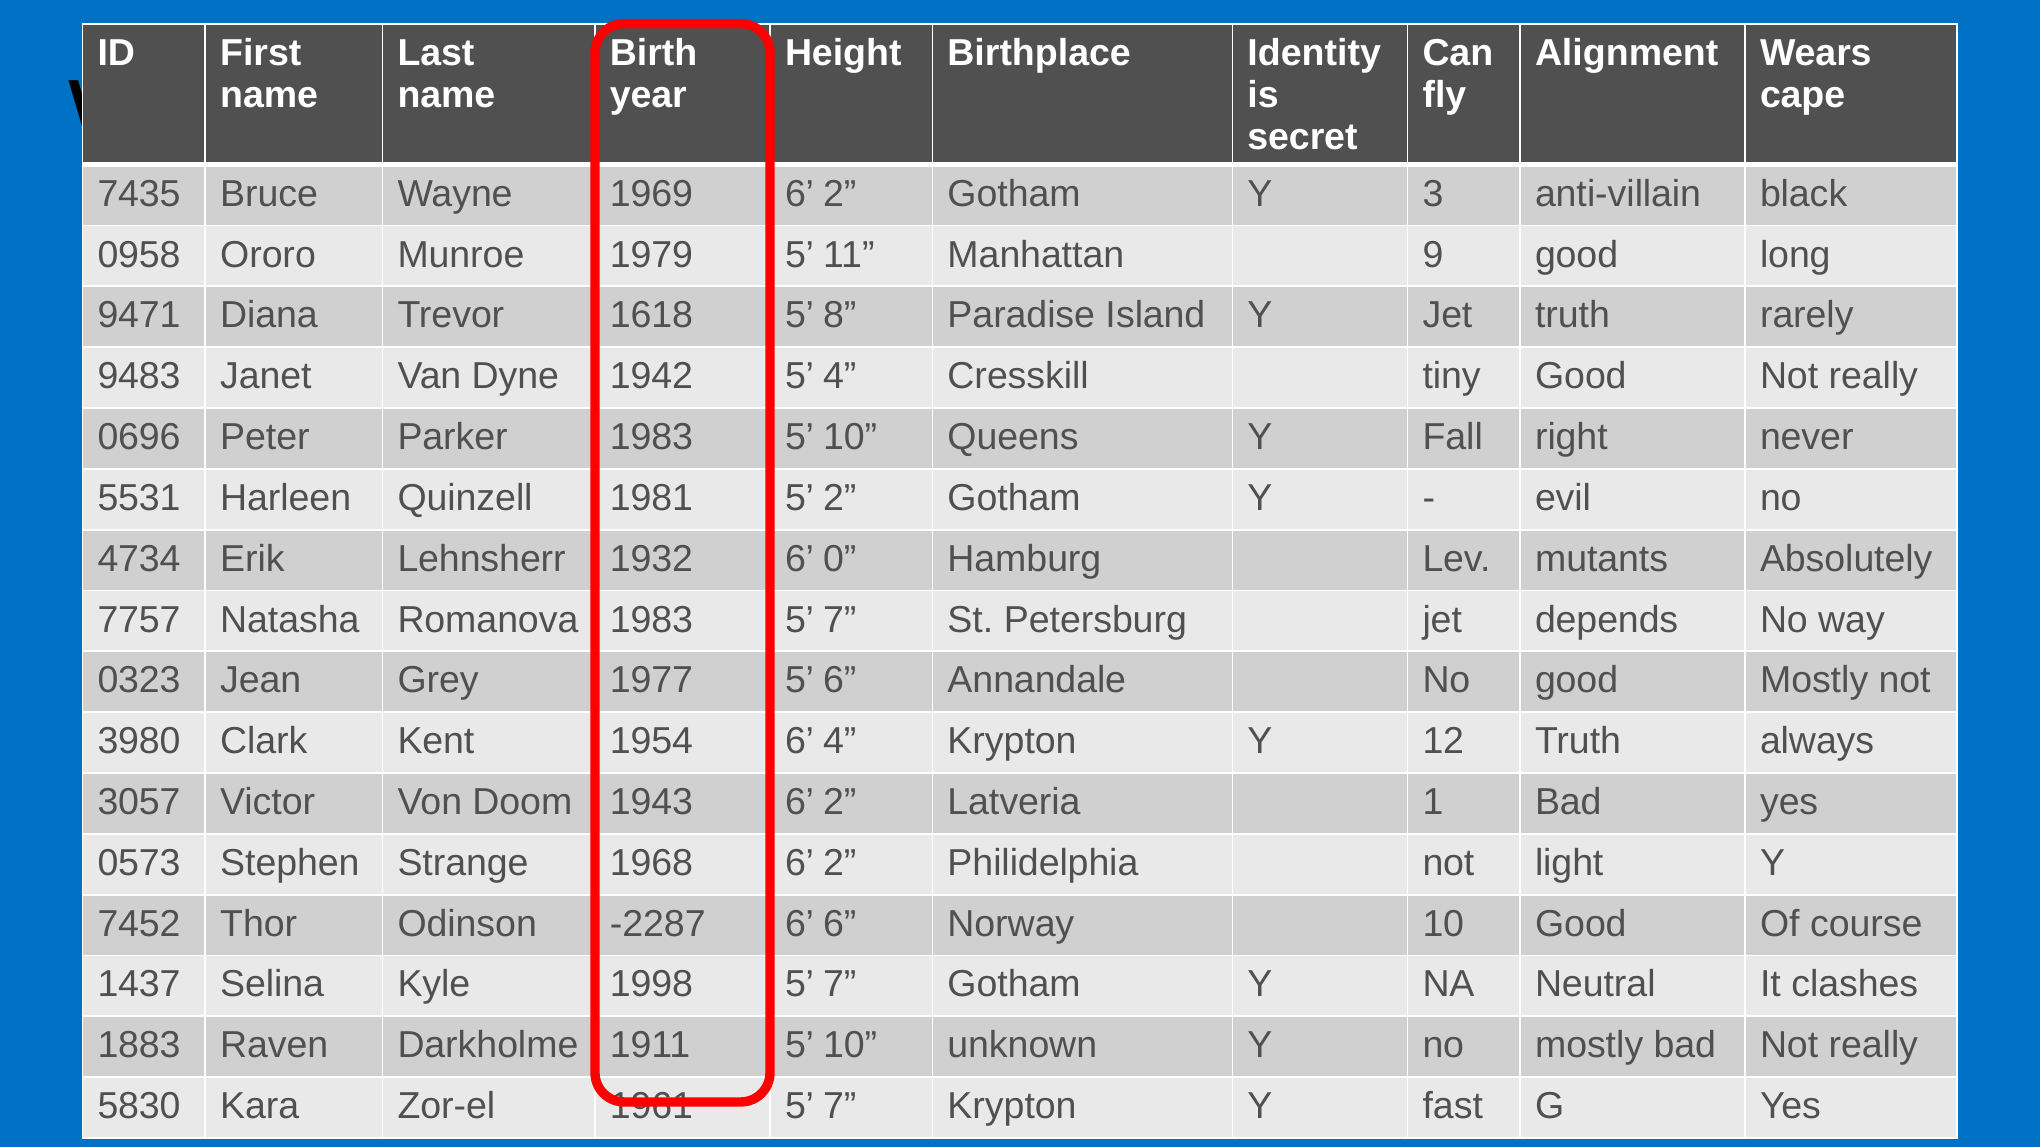

| ID | First name | Last name | Birth year | Height | Birthplace | Identity is secret | Can fly | Alignment | Wears cape |
| --- | --- | --- | --- | --- | --- | --- | --- | --- | --- |
| 7435 | Bruce | Wayne | 1969 | 6’ 2” | Gotham | Y | 3 | anti-villain | black |
| 0958 | Ororo | Munroe | 1979 | 5’ 11” | Manhattan |  | 9 | good | long |
| 9471 | Diana | Trevor | 1618 | 5’ 8” | Paradise Island | Y | Jet | truth | rarely |
| 9483 | Janet | Van Dyne | 1942 | 5’ 4” | Cresskill |  | tiny | Good | Not really |
| 0696 | Peter | Parker | 1983 | 5’ 10” | Queens | Y | Fall | right | never |
| 5531 | Harleen | Quinzell | 1981 | 5’ 2” | Gotham | Y | - | evil | no |
| 4734 | Erik | Lehnsherr | 1932 | 6’ 0” | Hamburg |  | Lev. | mutants | Absolutely |
| 7757 | Natasha | Romanova | 1983 | 5’ 7” | St. Petersburg |  | jet | depends | No way |
| 0323 | Jean | Grey | 1977 | 5’ 6” | Annandale |  | No | good | Mostly not |
| 3980 | Clark | Kent | 1954 | 6’ 4” | Krypton | Y | 12 | Truth | always |
| 3057 | Victor | Von Doom | 1943 | 6’ 2” | Latveria |  | 1 | Bad | yes |
| 0573 | Stephen | Strange | 1968 | 6’ 2” | Philidelphia |  | not | light | Y |
| 7452 | Thor | Odinson | -2287 | 6’ 6” | Norway |  | 10 | Good | Of course |
| 1437 | Selina | Kyle | 1998 | 5’ 7” | Gotham | Y | NA | Neutral | It clashes |
| 1883 | Raven | Darkholme | 1911 | 5’ 10” | unknown | Y | no | mostly bad | Not really |
| 5830 | Kara | Zor-el | 1961 | 5’ 7” | Krypton | Y | fast | G | Yes |

# Ways to create new features